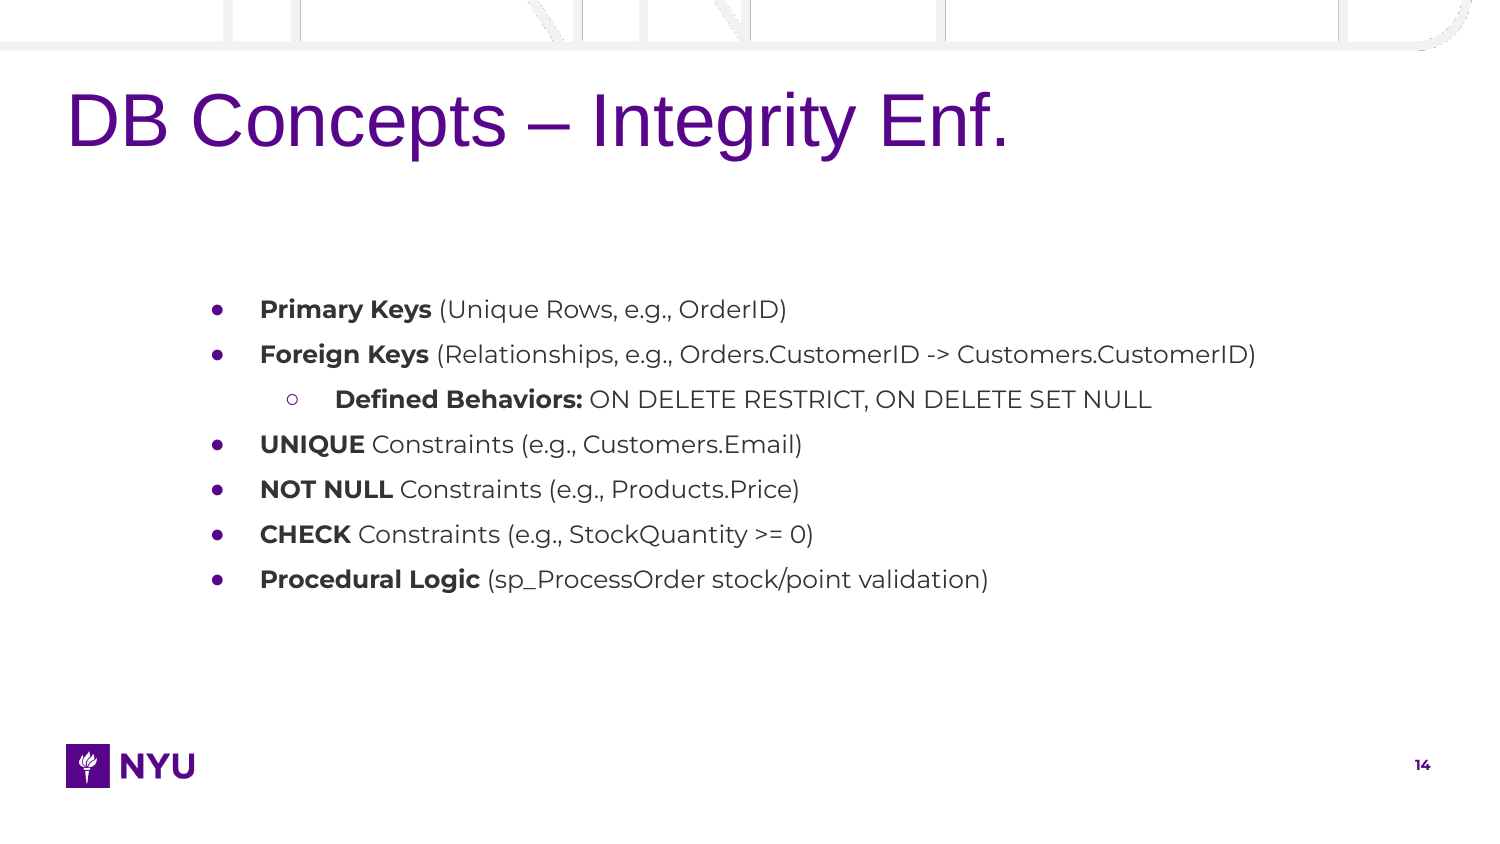

# DB Concepts – Integrity Enf.
Primary Keys (Unique Rows, e.g., OrderID)
Foreign Keys (Relationships, e.g., Orders.CustomerID -> Customers.CustomerID)
Defined Behaviors: ON DELETE RESTRICT, ON DELETE SET NULL
UNIQUE Constraints (e.g., Customers.Email)
NOT NULL Constraints (e.g., Products.Price)
CHECK Constraints (e.g., StockQuantity >= 0)
Procedural Logic (sp_ProcessOrder stock/point validation)